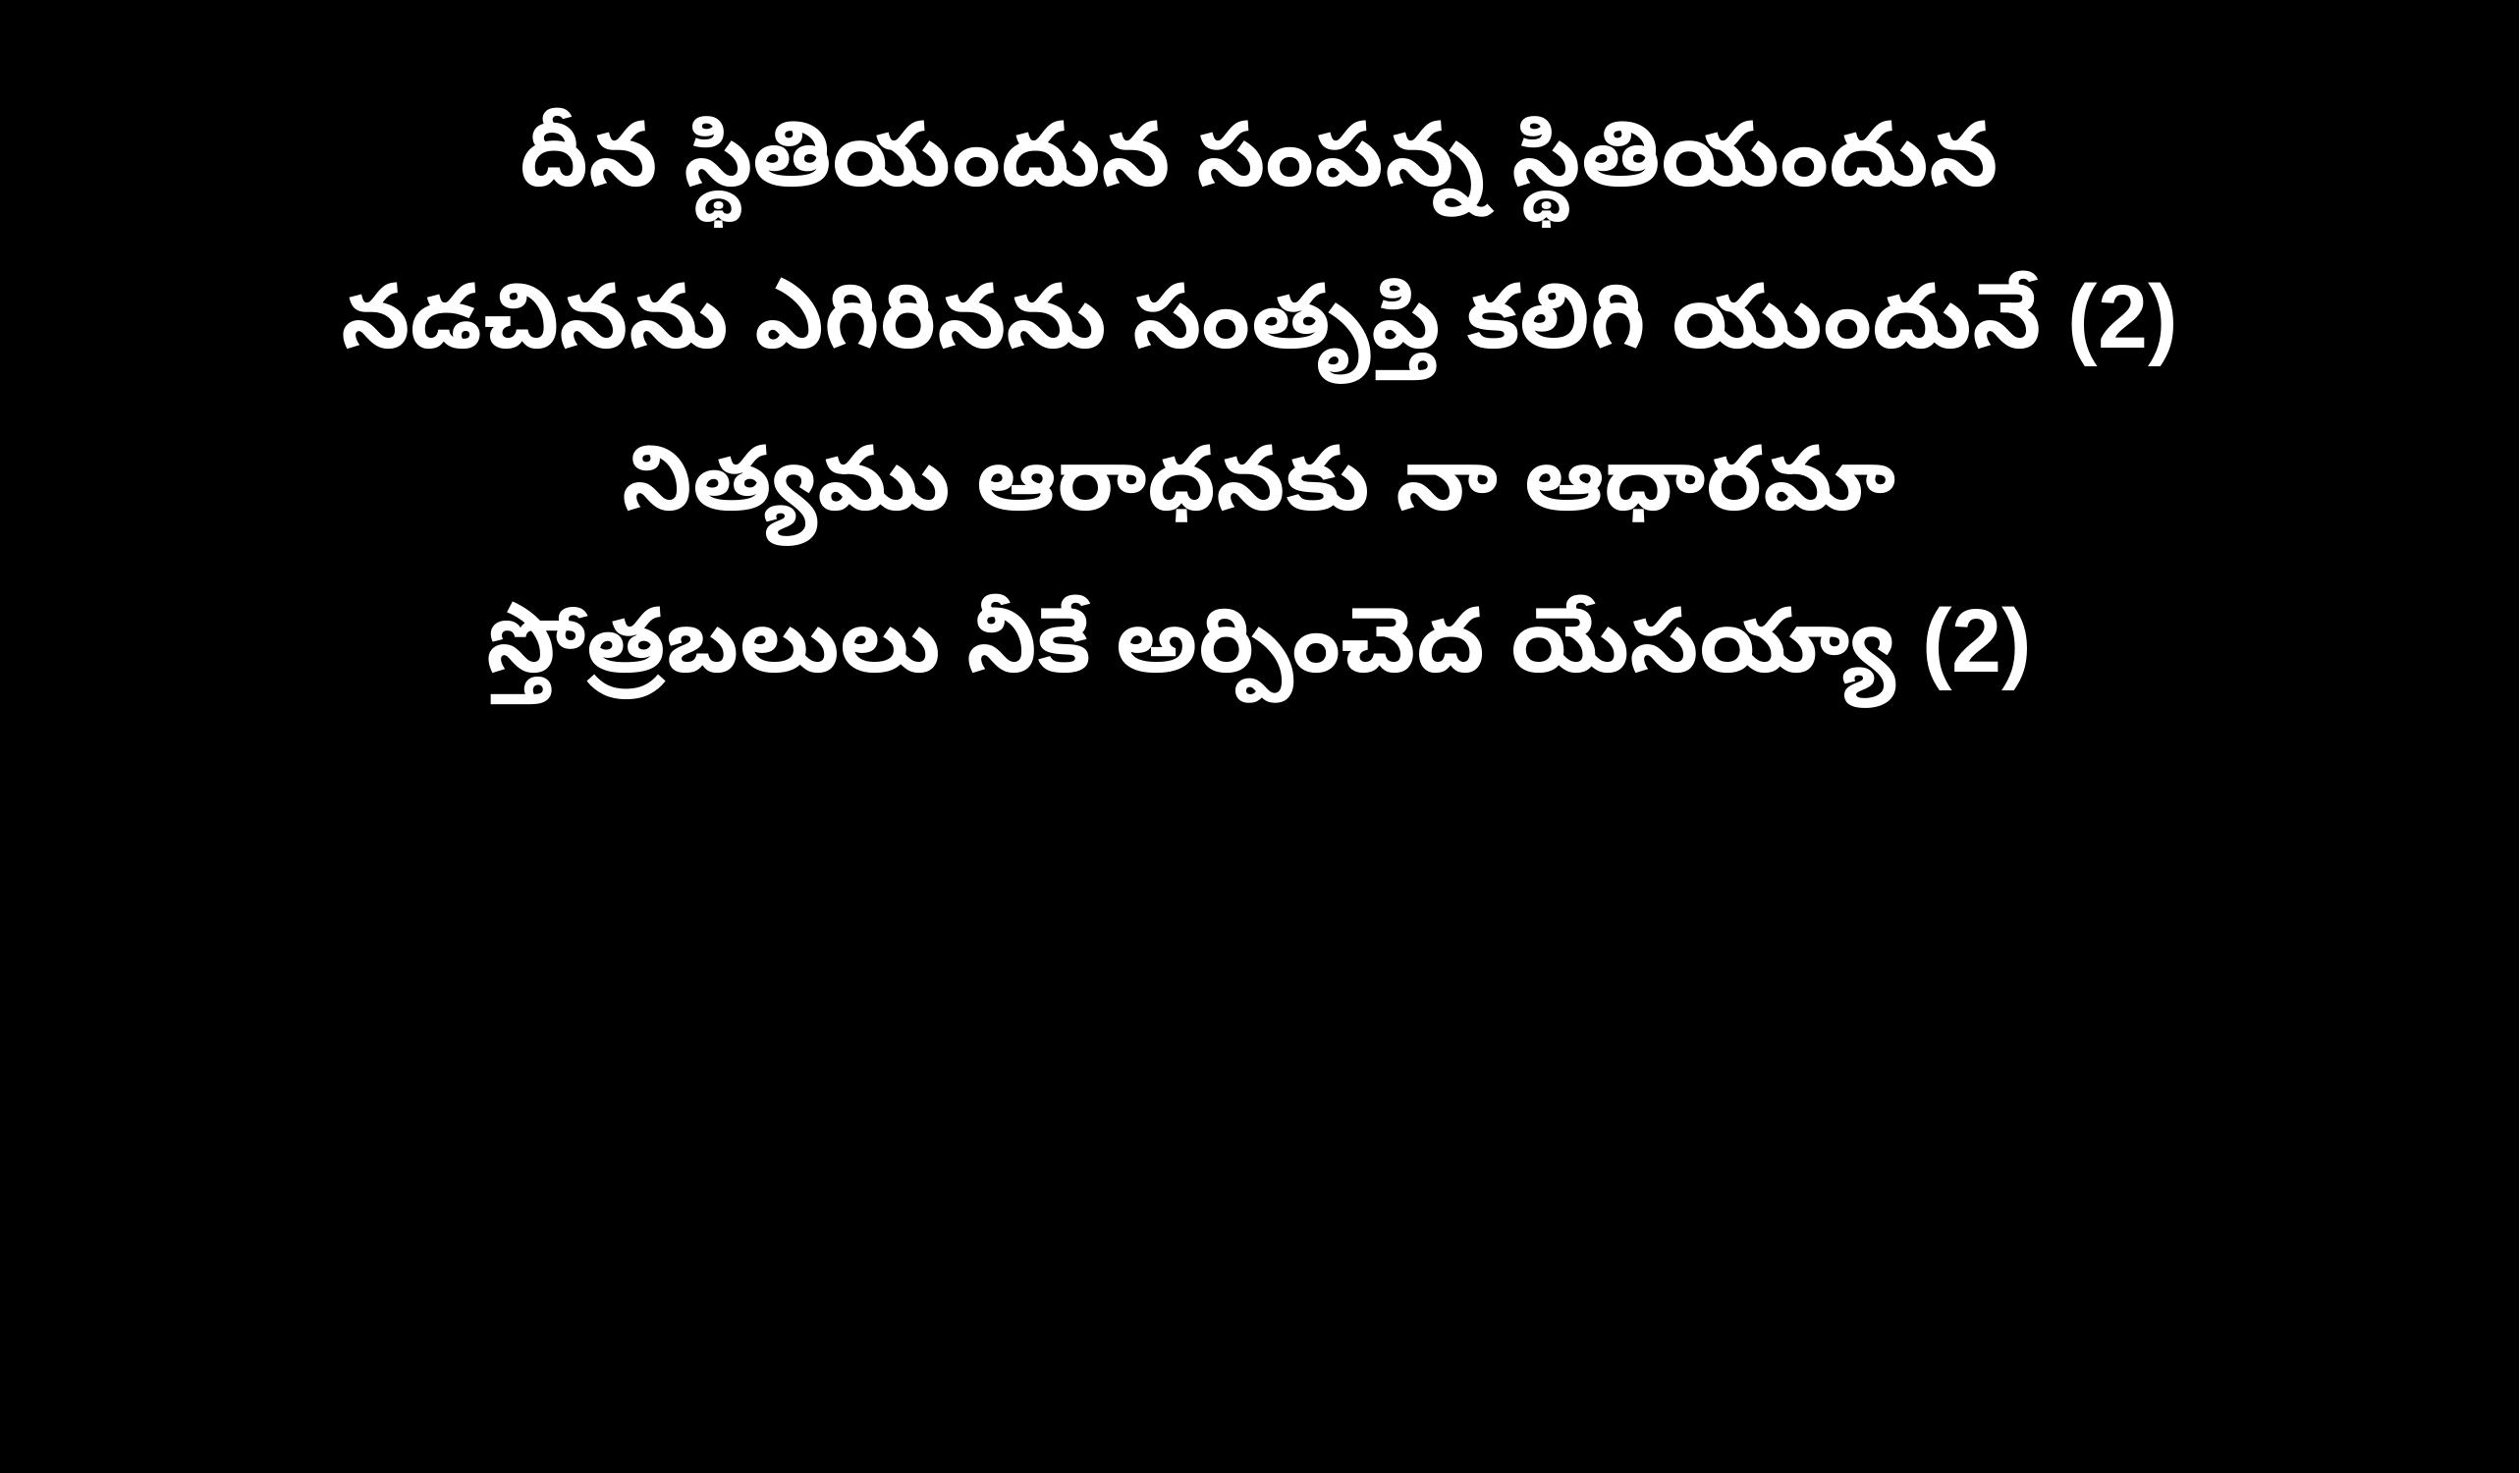

దీన స్థితియందున సంపన్న స్థితియందున
నడచినను ఎగిరినను సంతృప్తి కలిగి యుందునే (2)
నిత్యము ఆరాధనకు నా ఆధారమా
స్తోత్రబలులు నీకే అర్పించెద యేసయ్యా (2)